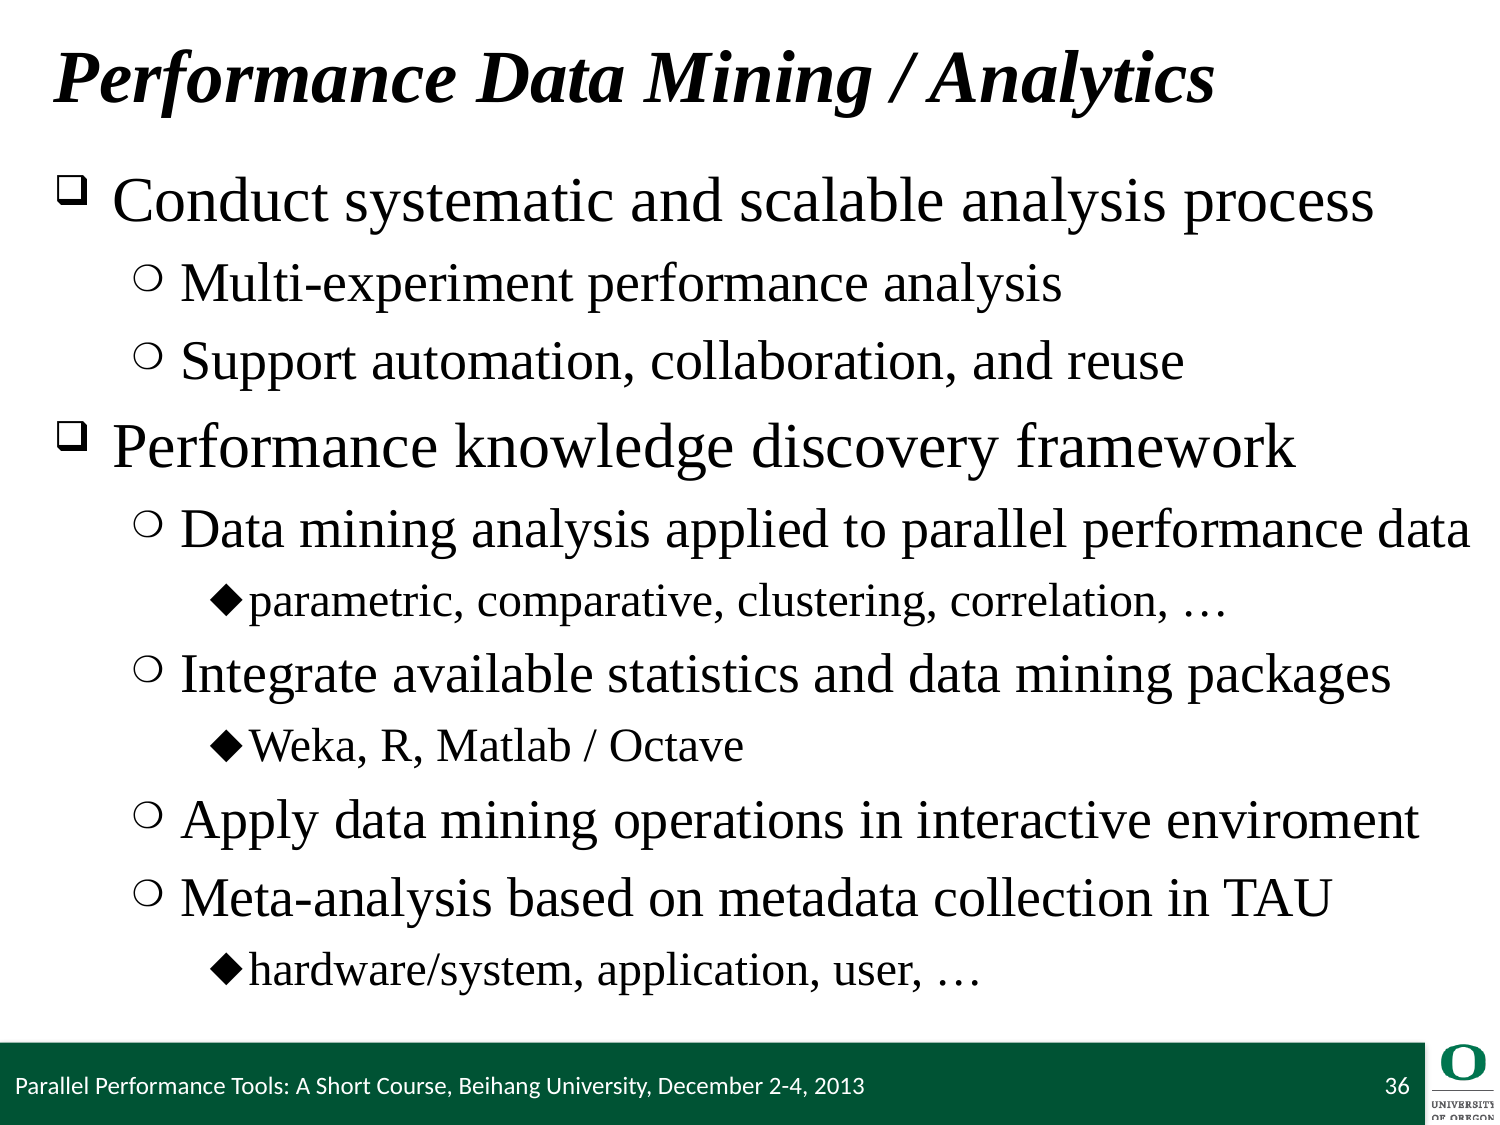

# Performance Data Mining / Analytics
Conduct systematic and scalable analysis process
Multi-experiment performance analysis
Support automation, collaboration, and reuse
Performance knowledge discovery framework
Data mining analysis applied to parallel performance data
parametric, comparative, clustering, correlation, …
Integrate available statistics and data mining packages
Weka, R, Matlab / Octave
Apply data mining operations in interactive enviroment
Meta-analysis based on metadata collection in TAU
hardware/system, application, user, …
Parallel Performance Tools: A Short Course, Beihang University, December 2-4, 2013
36